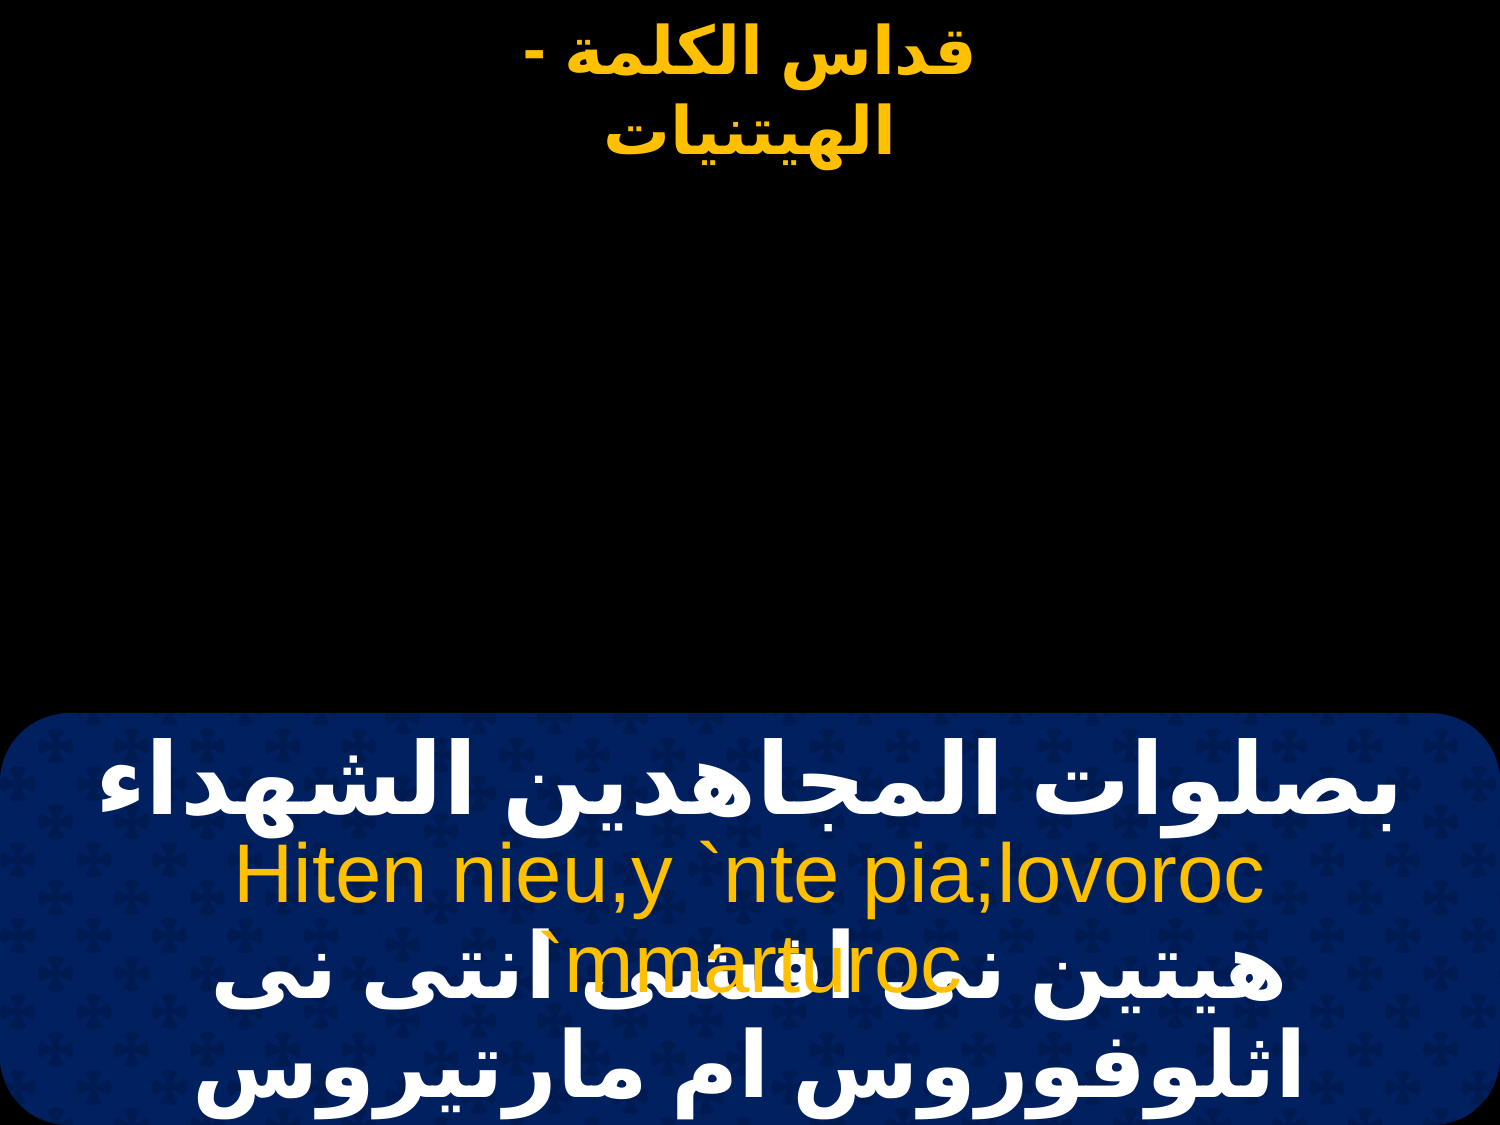

# الشهداء مجمع
بصلوات المجاهدين الشهداء
Hiten nieu,y `nte pia;lovoroc `mmarturoc
هيتين نى افشى انتى نى اثلوفوروس ام مارتيروس